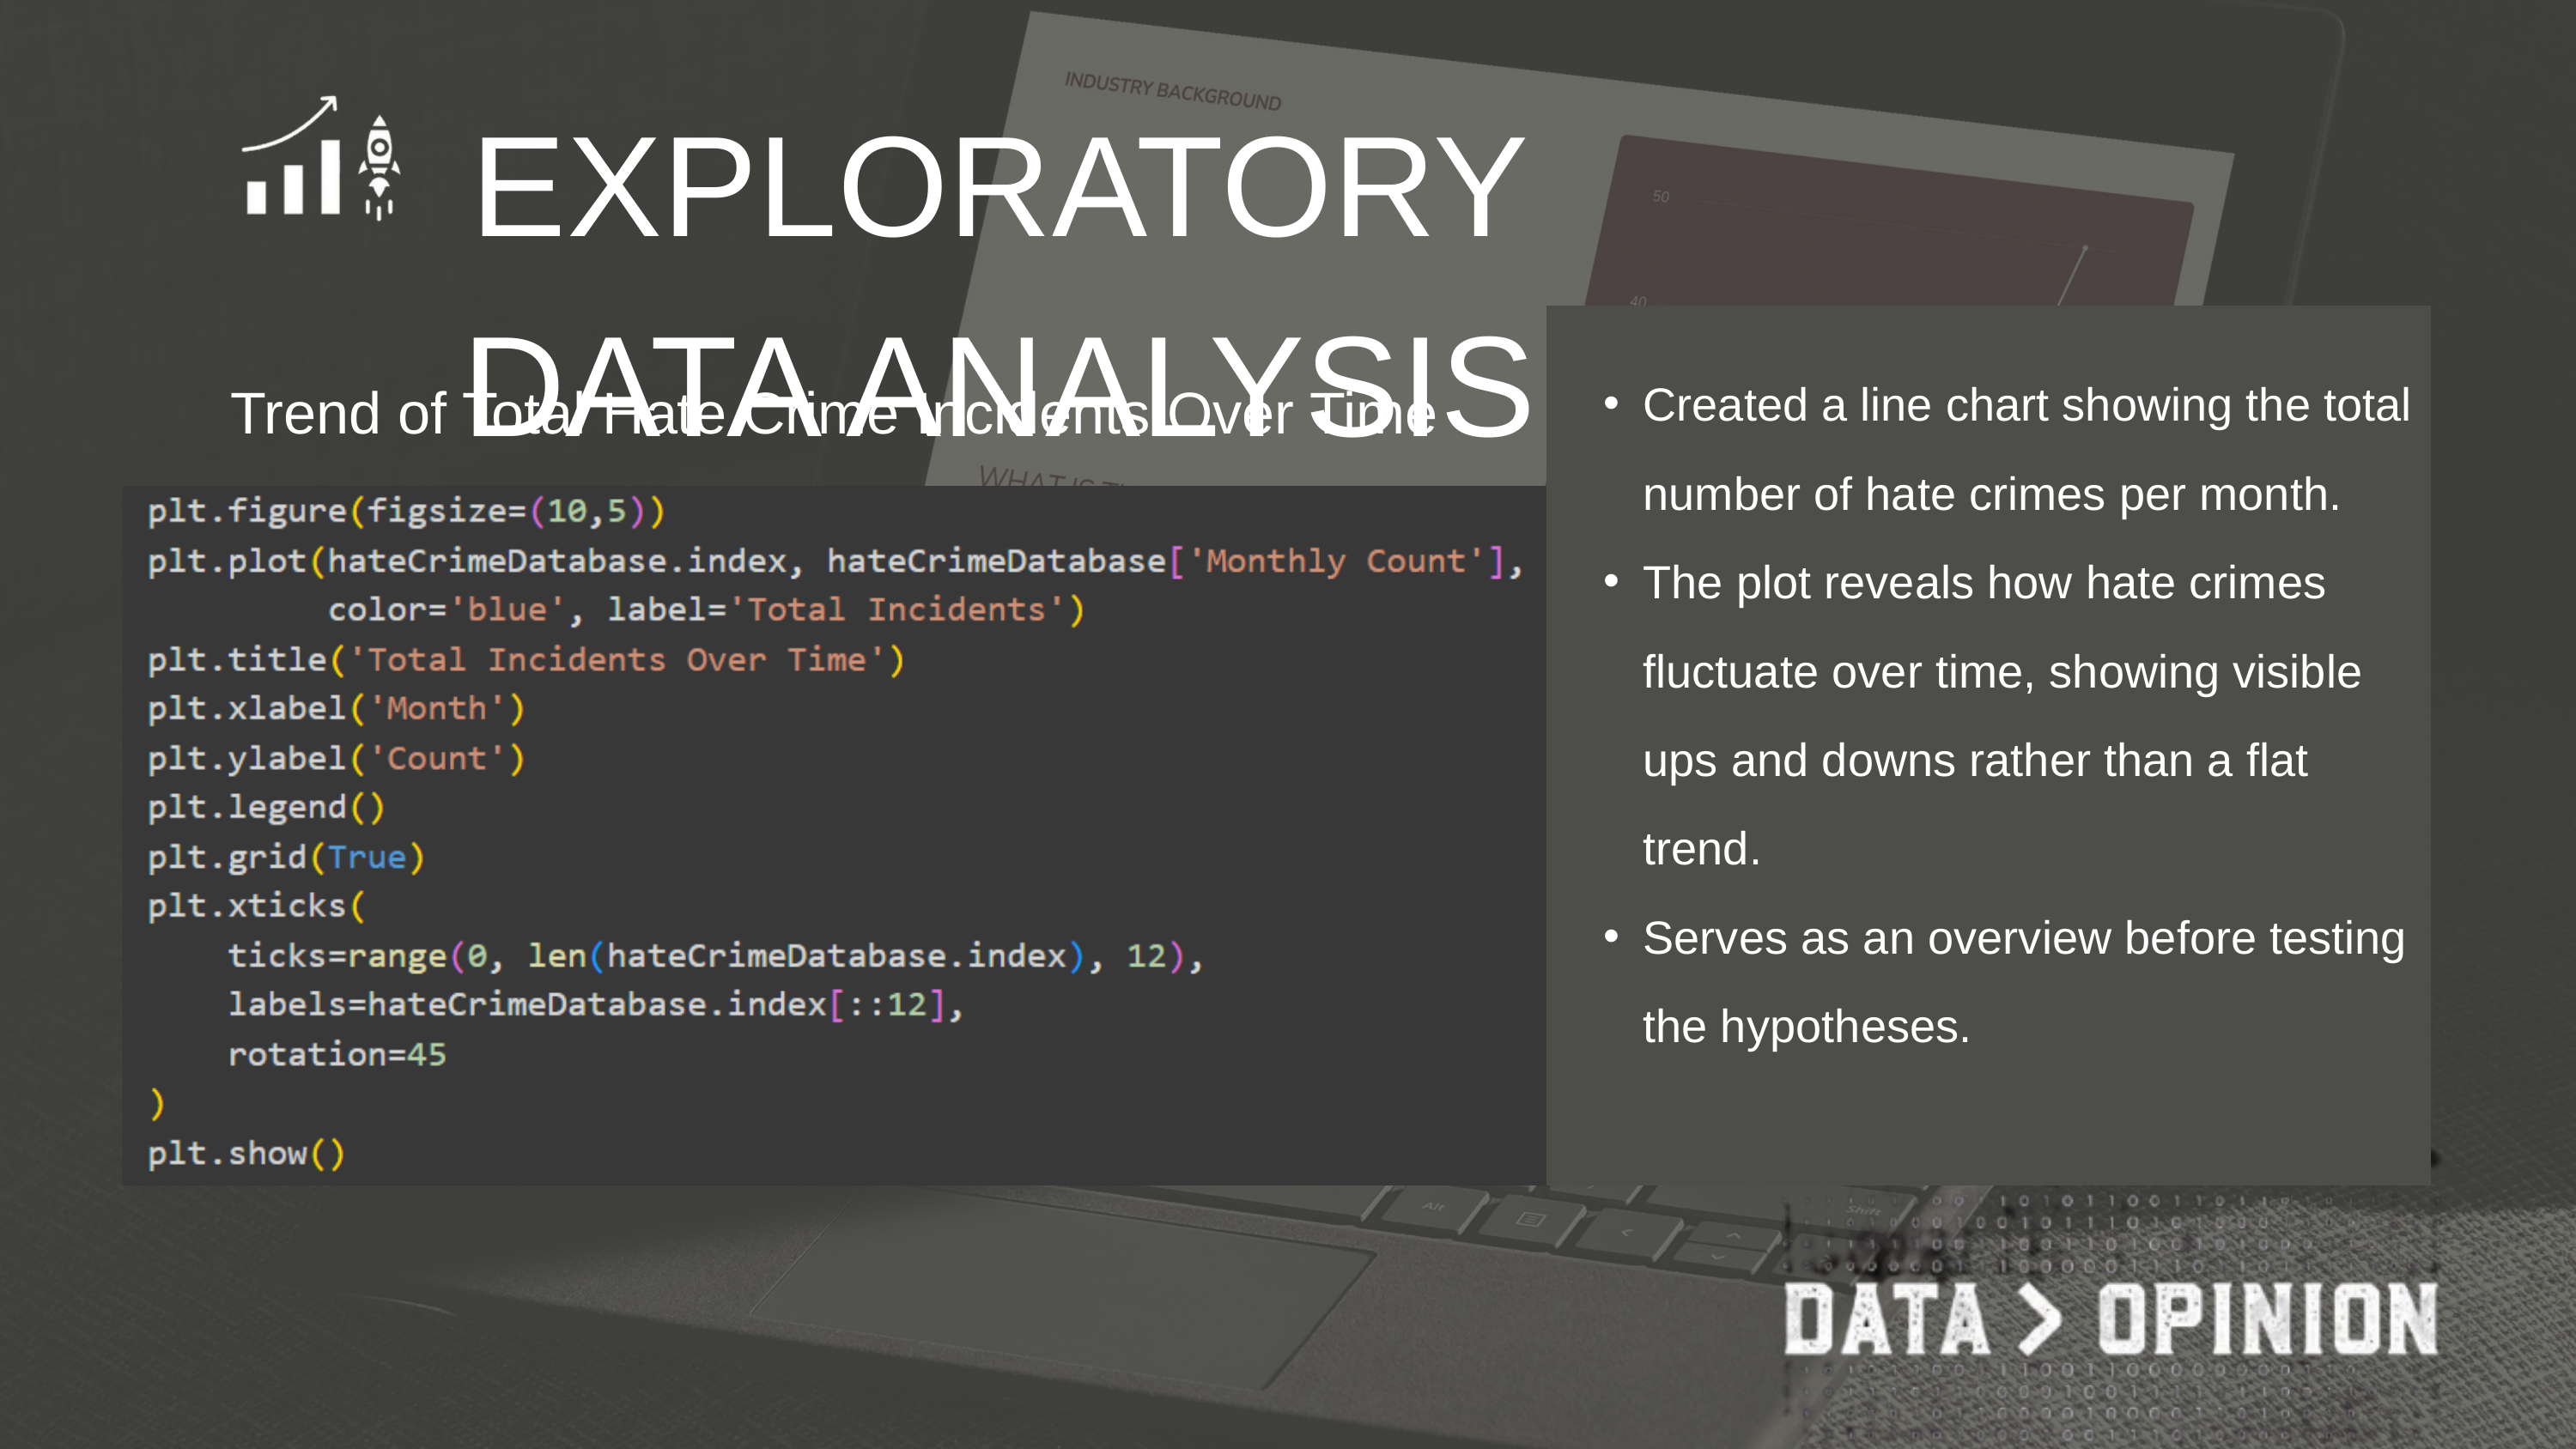

EXPLORATORY DATA ANALYSIS

Created a line chart showing the total number of hate crimes per month.
The plot reveals how hate crimes fluctuate over time, showing visible ups and downs rather than a flat trend.
Serves as an overview before testing the hypotheses.
Trend of Total Hate Crime Incidents Over Time